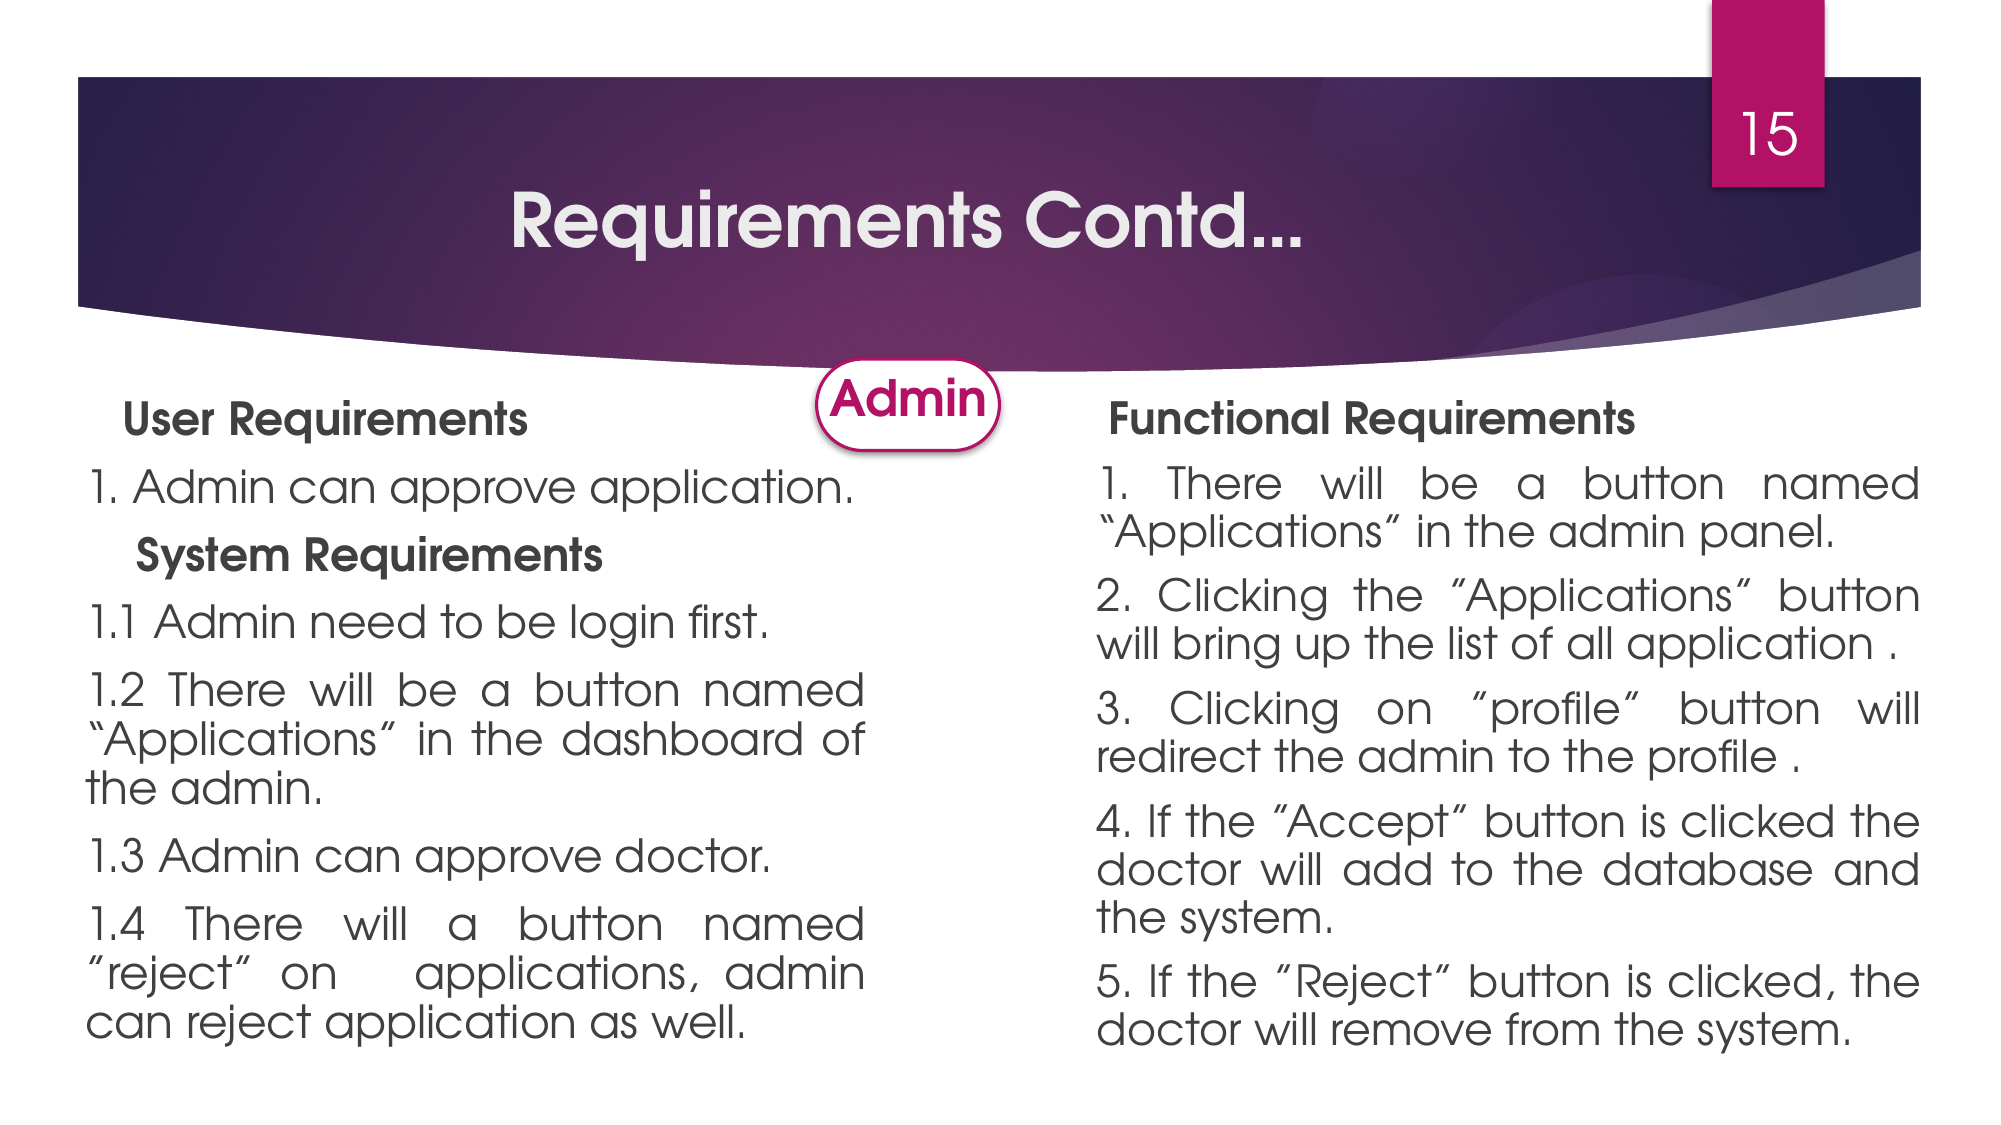

15
# Requirements Contd…
Admin

   User Requirements
1. Admin can approve application.
    System Requirements
1.1 Admin need to be login first.
1.2 There will be a button named “Applications” in the dashboard of the admin.
1.3 Admin can approve doctor.
1.4 There will a button named ”reject” on   applications, admin can reject application as well.
 Functional Requirements
1. There will be a button named “Applications” in the admin panel.
2. Clicking the ”Applications” button will bring up the list of all application .
3. Clicking on ”profile” button will redirect the admin to the profile .
4. If the ”Accept” button is clicked the doctor will add to the database and the system.
5. If the ”Reject” button is clicked, the doctor will remove from the system.